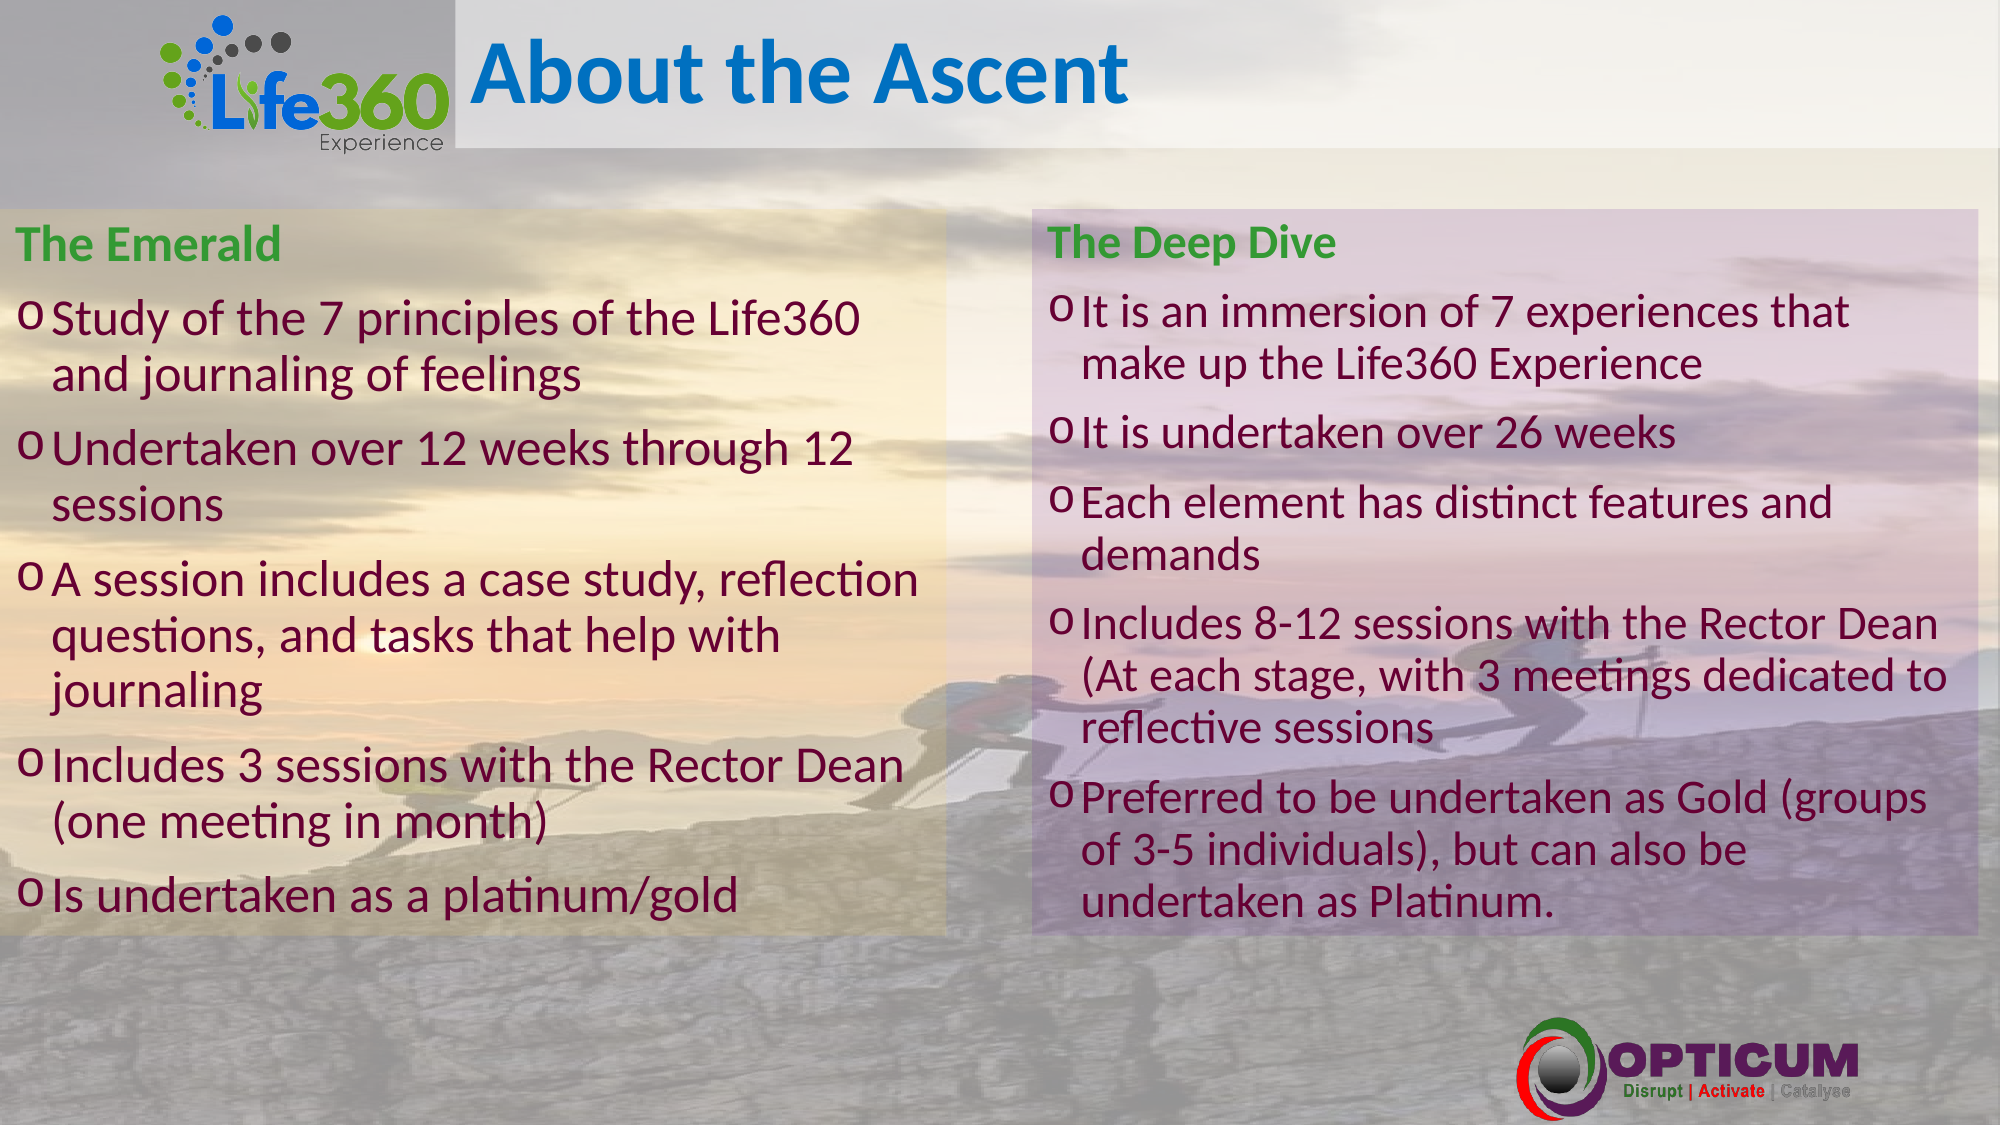

# About the Ascent
The Deep Dive
It is an immersion of 7 experiences that make up the Life360 Experience
It is undertaken over 26 weeks
Each element has distinct features and demands
Includes 8-12 sessions with the Rector Dean (At each stage, with 3 meetings dedicated to reflective sessions
Preferred to be undertaken as Gold (groups of 3-5 individuals), but can also be undertaken as Platinum.
The Emerald
Study of the 7 principles of the Life360 and journaling of feelings
Undertaken over 12 weeks through 12 sessions
A session includes a case study, reflection questions, and tasks that help with journaling
Includes 3 sessions with the Rector Dean (one meeting in month)
Is undertaken as a platinum/gold